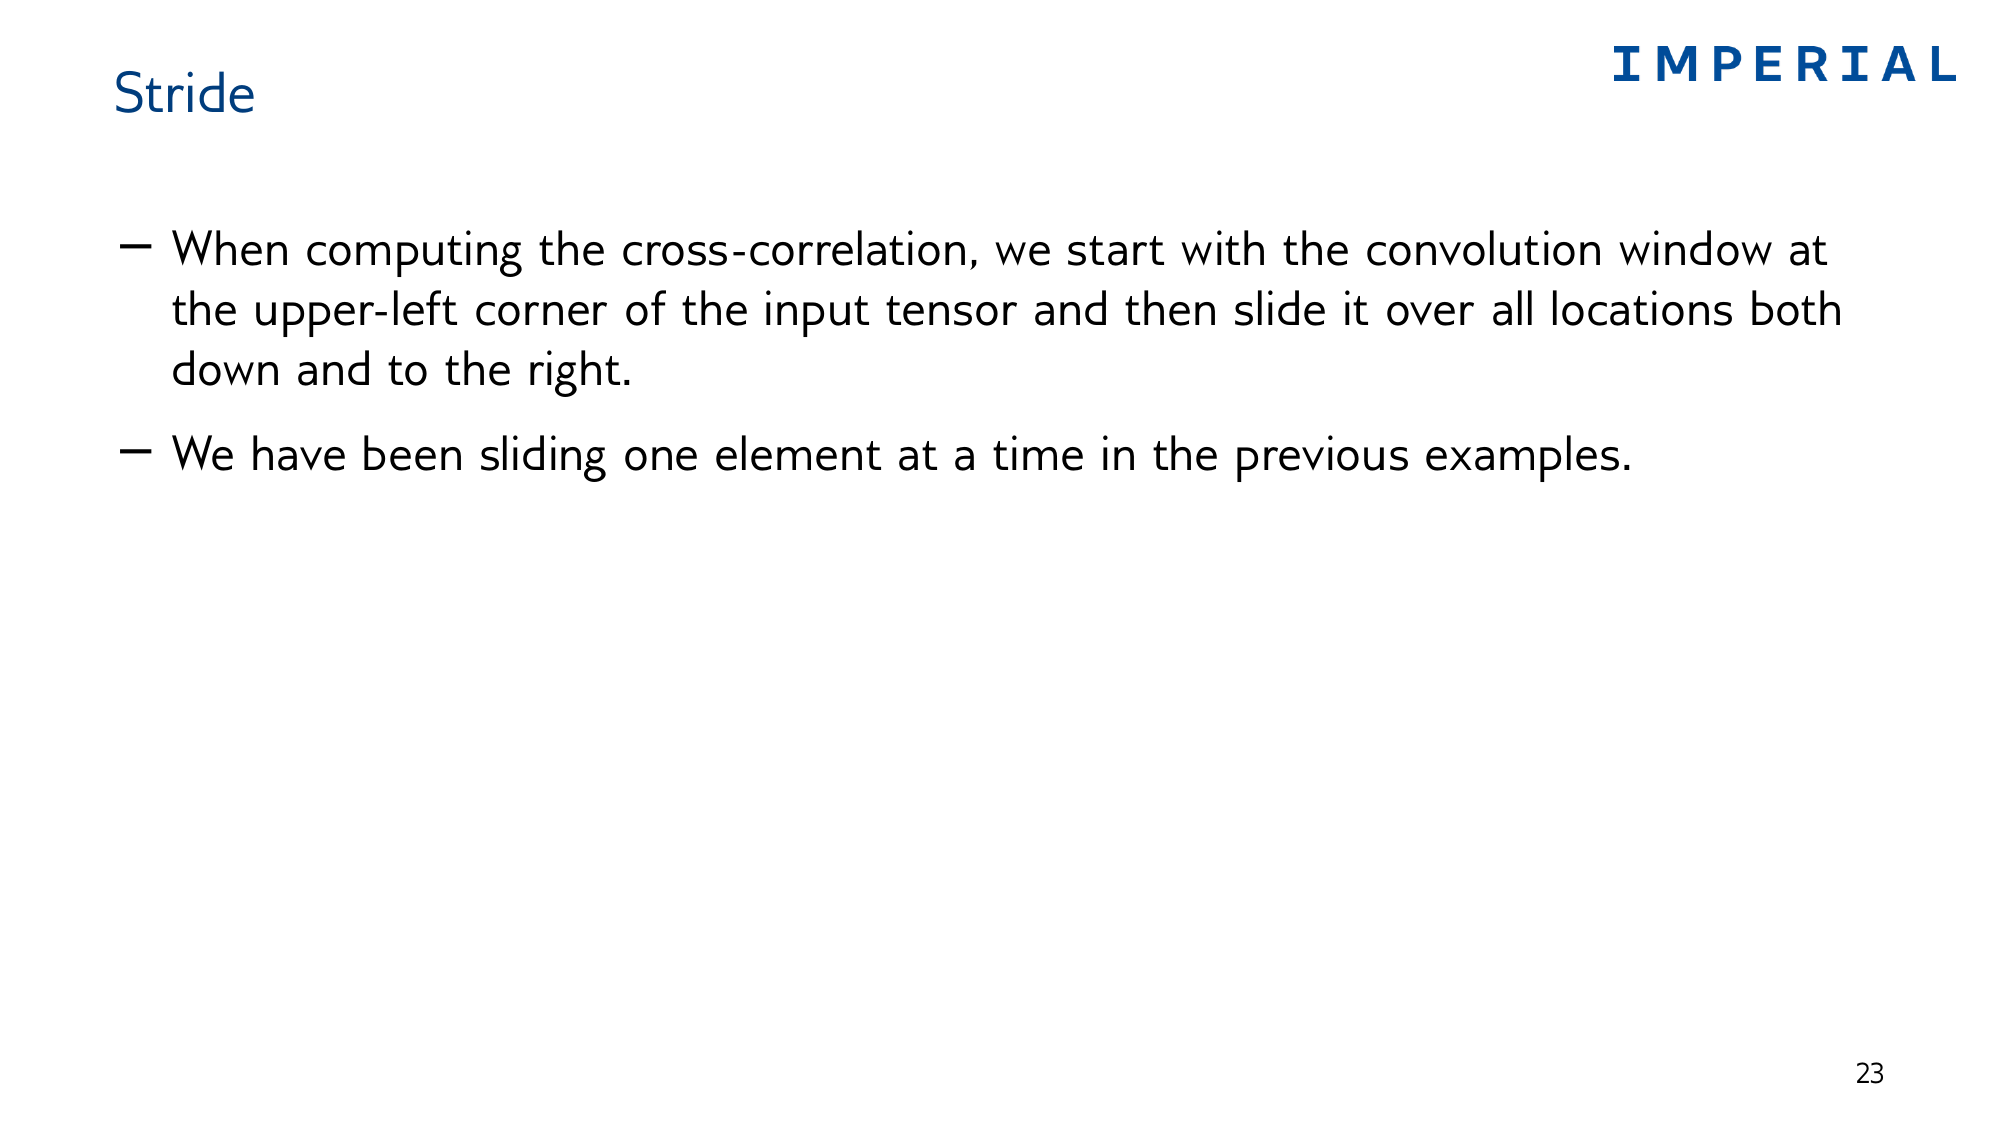

# Stride
When computing the cross-correlation, we start with the convolution window at the upper-left corner of the input tensor and then slide it over all locations both down and to the right.
We have been sliding one element at a time in the previous examples.
23